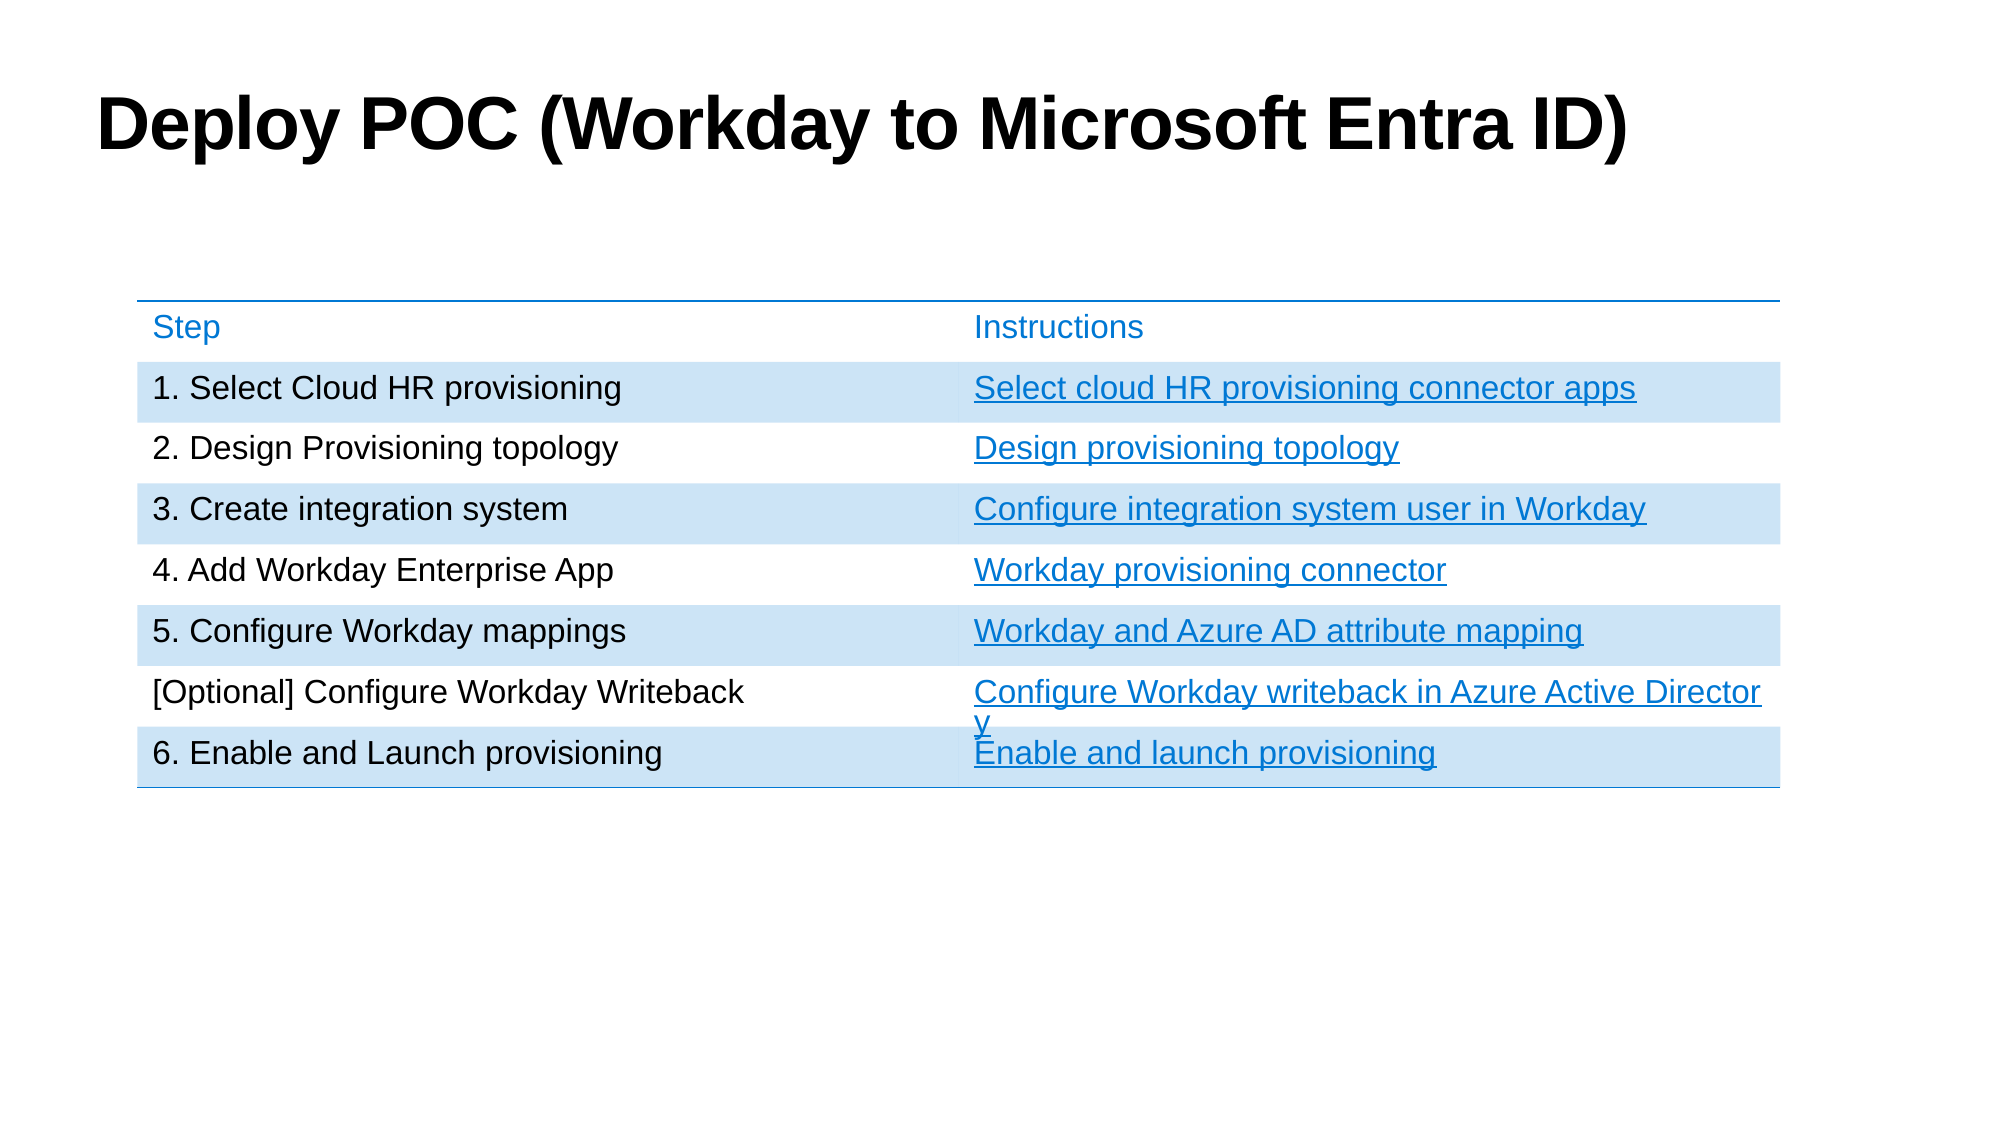

# Deploy POC (Workday to Microsoft Entra ID)
| Step | Instructions |
| --- | --- |
| 1. Select Cloud HR provisioning | Select cloud HR provisioning connector apps |
| 2. Design Provisioning topology | Design provisioning topology |
| 3. Create integration system | Configure integration system user in Workday |
| 4. Add Workday Enterprise App | Workday provisioning connector |
| 5. Configure Workday mappings | Workday and Azure AD attribute mapping |
| [Optional] Configure Workday Writeback | Configure Workday writeback in Azure Active Directory |
| 6. Enable and Launch provisioning | Enable and launch provisioning |